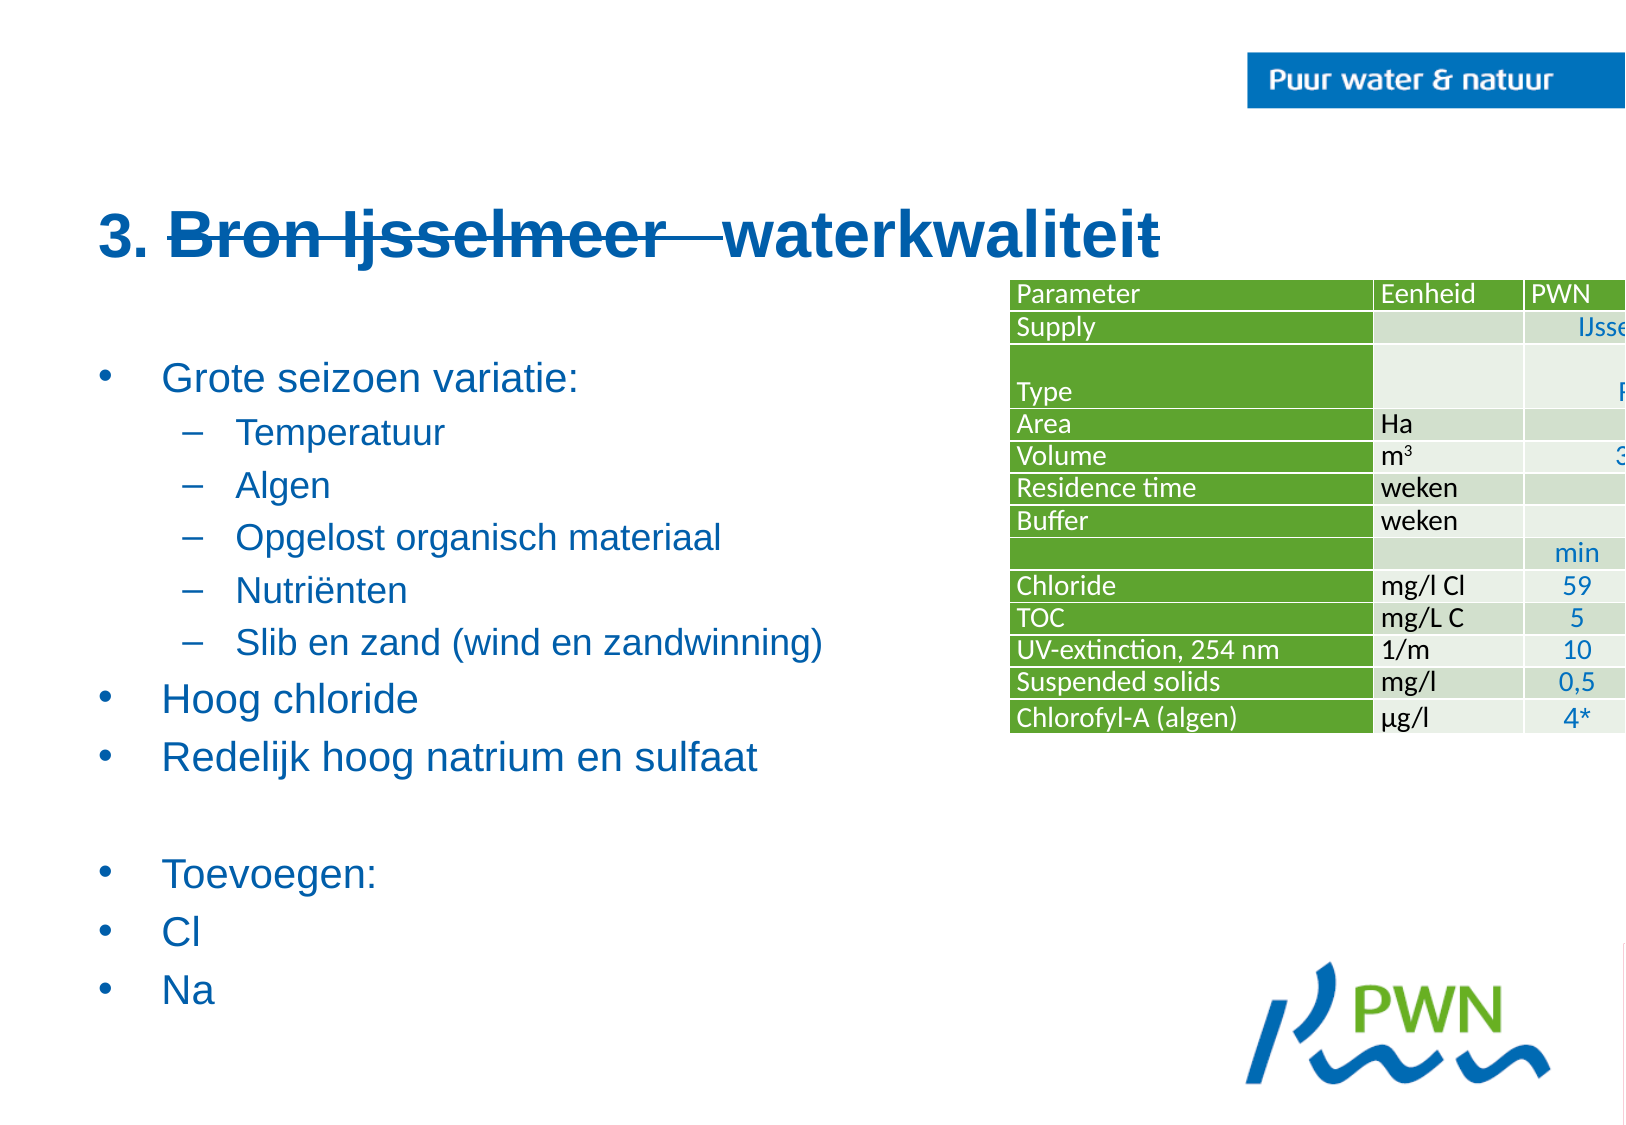

# 3. Bron Ijsselmeer   waterkwaliteit
| Parameter | Eenheid | PWN |  |  | Waternet |  |  | Evides |  |  |
| --- | --- | --- | --- | --- | --- | --- | --- | --- | --- | --- |
| Supply |  | IJsselmeer (Rijn) |  |  | Lek |  |  | Bergsche Maas |  |  |
| Type |  | Reservoir |  |  | Reservoir (with coagulation) |  |  | Reservoir |  |  |
| Area | Ha | 45 |  |  | 200m x 120m = 2,4 Ha |  |  | 615 |  |  |
| Volume | m3 | 3.760.000 |  |  | n.v.t. |  |  | 86.000.000 |  |  |
| Residence time | weken | 7 |  |  | n.v.t. |  |  | 112 |  |  |
| Buffer | weken | 1 |  |  | n.v.t. |  |  | 10 |  |  |
|  |  | min | gem | max | min | gem | max | min | gem | max |
| Chloride | mg/l Cl | 59 | 124 | 231 | 44 | 98 | 124 | 21 | 47 | 76 |
| TOC | mg/L C | 5 | 7 | 11 | 2,5 | 3 | 3,5 | 3,5 | 5 | 7 |
| UV-extinction, 254 nm | 1/m | 10 | 14 | 24 | 6 | 7 | 11 | 9 | 12 | 15 |
| Suspended solids | mg/l | 0,5 | 18 | 70 | 11 | 33 | 76 | 7 | 14 | 28 |
| Chlorofyl-A (algen) | µg/l | 4\* | 48 | 70\* |  | 7 |  |  | 2 |  |
Grote seizoen variatie:
Temperatuur
Algen
Opgelost organisch materiaal
Nutriënten
Slib en zand (wind en zandwinning)
Hoog chloride
Redelijk hoog natrium en sulfaat

Toevoegen:
Cl
Na